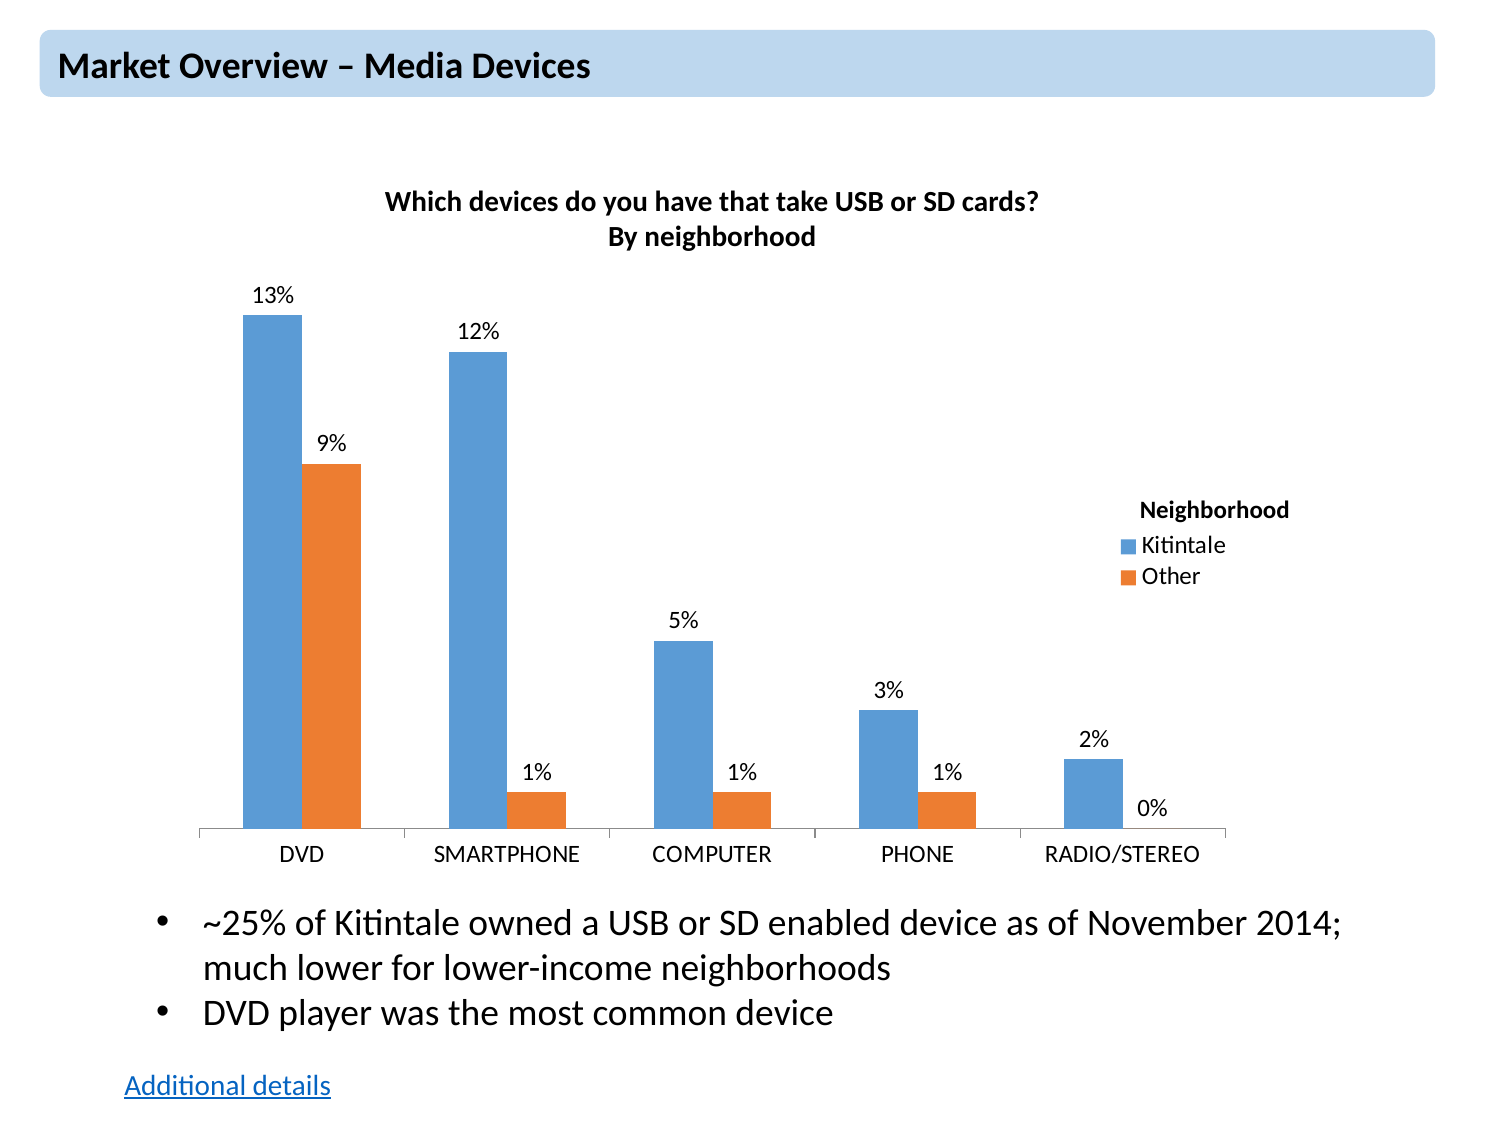

Market Overview – Media Devices
Which devices do you have that take USB or SD cards?
By neighborhood

### Chart

| Category | Kitintale | Other |
|---|---|---|
| DVD | 0.12562313060817548 | 0.08928571428571429 |
| SMARTPHONE | 0.11665004985044865 | 0.008928571428571428 |
| COMPUTER | 0.045862412761714856 | 0.008928571428571428 |
| PHONE | 0.028913260219341975 | 0.008928571428571428 |
| RADIO/STEREO | 0.01694915254237288 | 0.0 |
Neighborhood
~25% of Kitintale owned a USB or SD enabled device as of November 2014; much lower for lower-income neighborhoods
DVD player was the most common device
Additional details